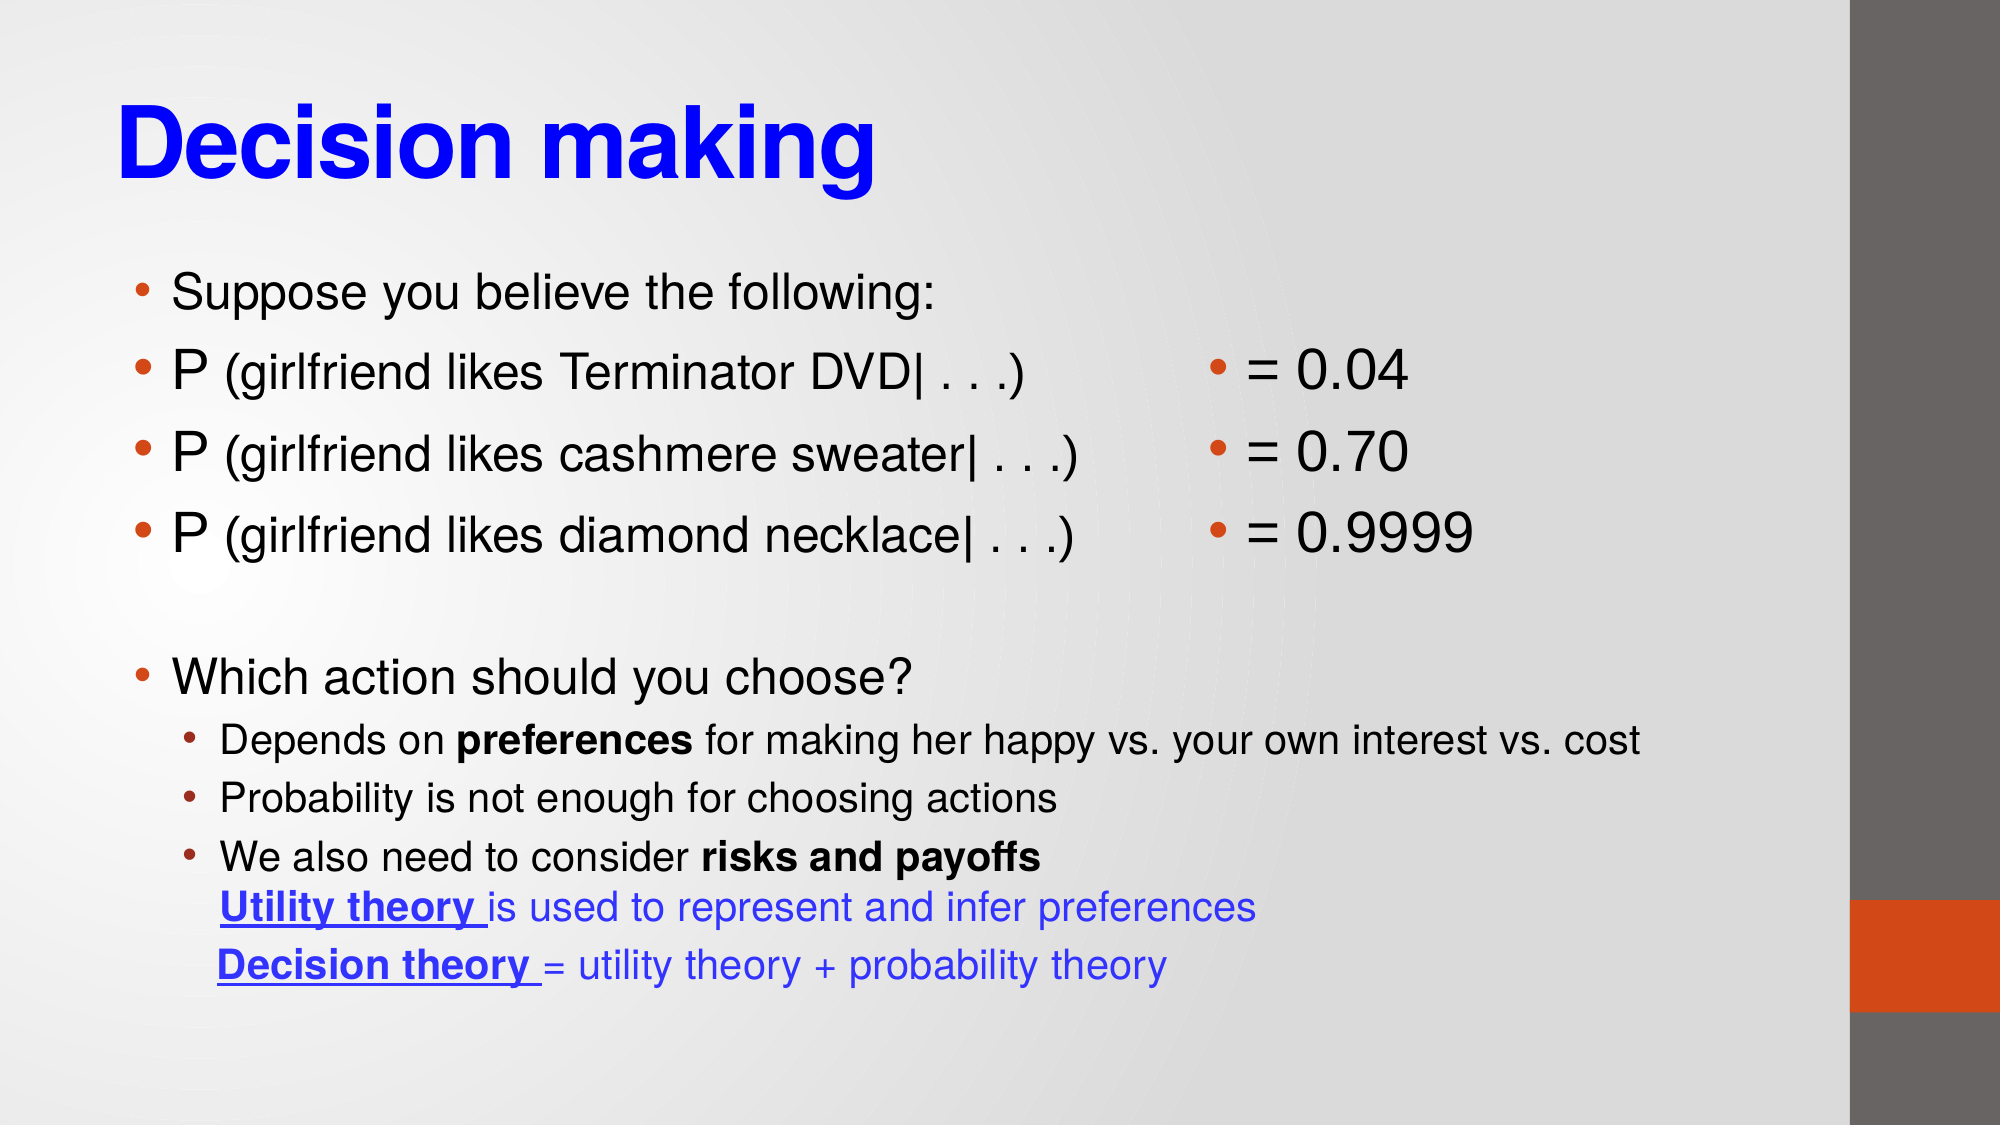

# Decision making
Suppose you believe the following:
P (girlfriend likes Terminator DVD| . . .)
P (girlfriend likes cashmere sweater| . . .)
P (girlfriend likes diamond necklace| . . .)

Which action should you choose?
Depends on preferences for making her happy vs. your own interest vs. cost
Probability is not enough for choosing actions
We also need to consider risks and payoffs
Utility theory is used to represent and infer preferences
   Decision theory = utility theory + probability theory

= 0.04
= 0.70
= 0.9999